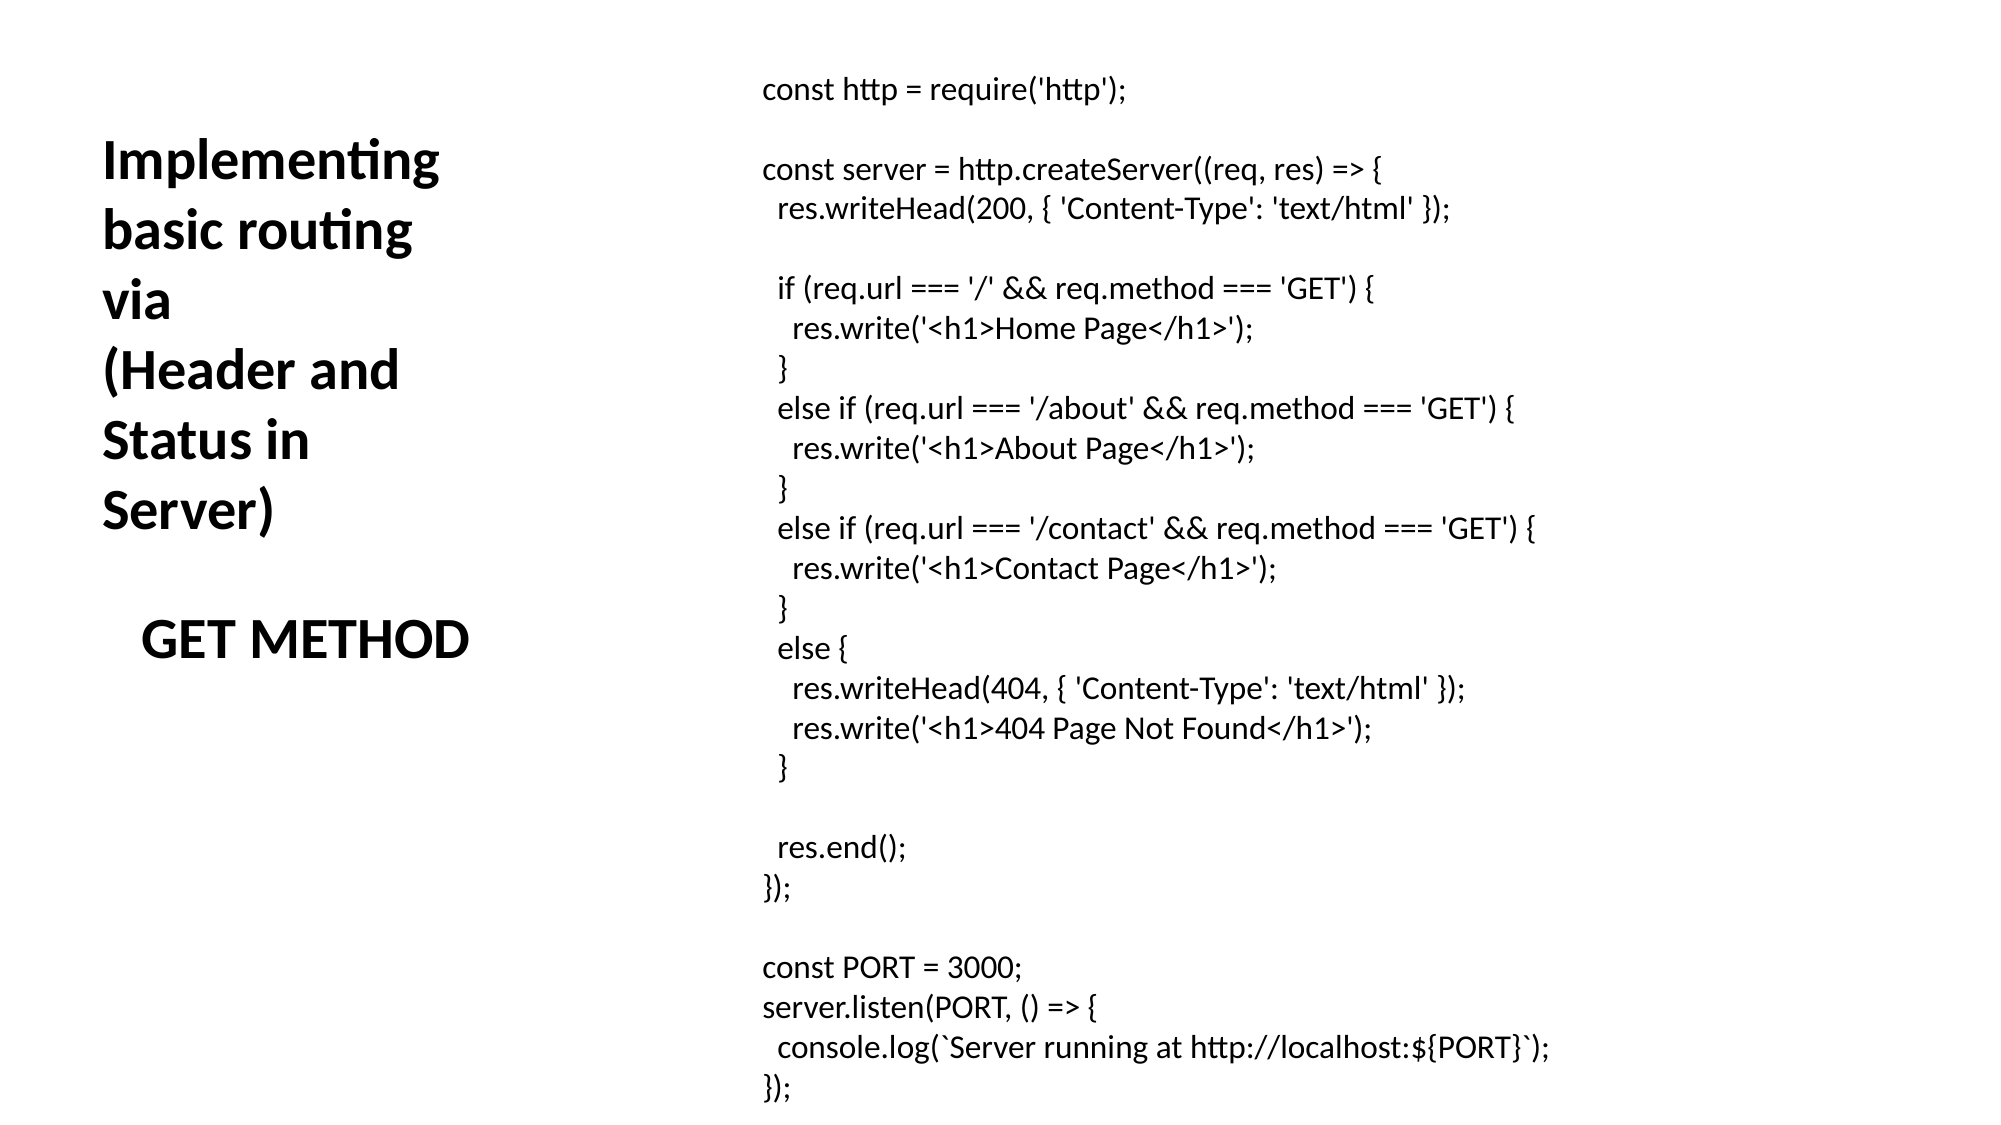

const http = require('http');

const server = http.createServer((req, res) => {
  res.writeHead(200, { 'Content-Type': 'text/html' });

  if (req.url === '/' && req.method === 'GET') {
    res.write('<h1>Home Page</h1>');
  }
  else if (req.url === '/about' && req.method === 'GET') {
    res.write('<h1>About Page</h1>');
  }
  else if (req.url === '/contact' && req.method === 'GET') {
    res.write('<h1>Contact Page</h1>');
  }
  else {
    res.writeHead(404, { 'Content-Type': 'text/html' });
    res.write('<h1>404 Page Not Found</h1>');
  }

  res.end();
});

const PORT = 3000;
server.listen(PORT, () => {
  console.log(`Server running at http://localhost:${PORT}`);
});
Implementing basic routing via
(Header and Status in Server)
GET METHOD